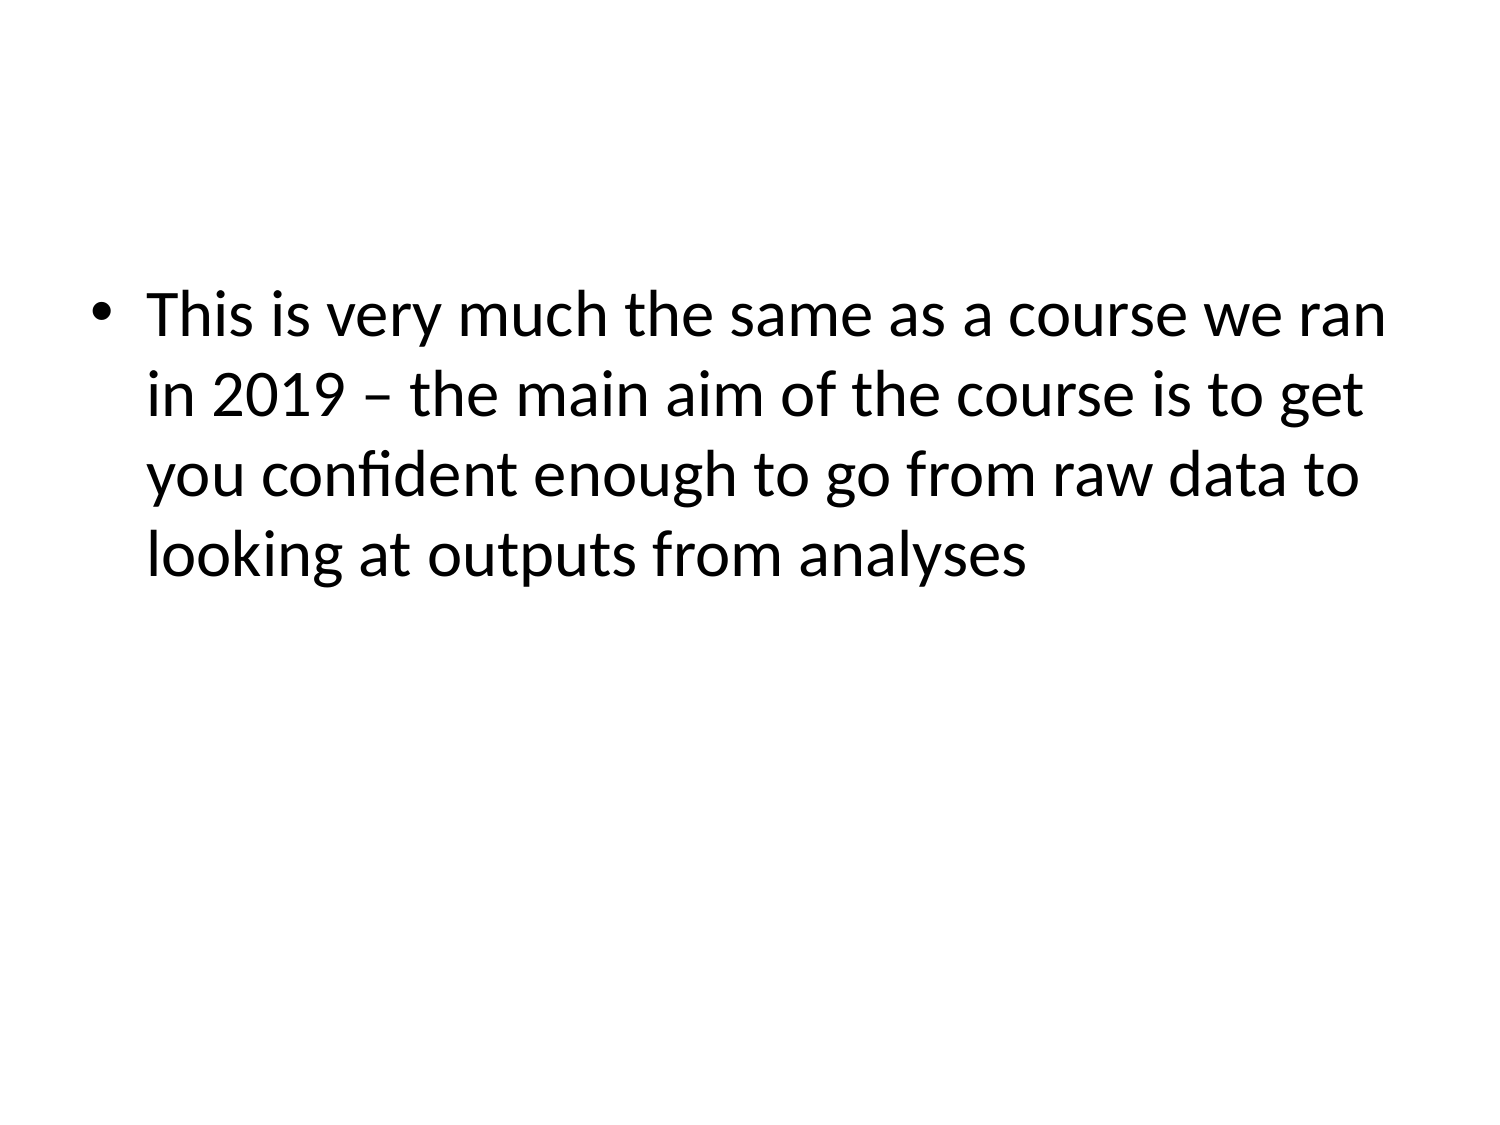

#
This is very much the same as a course we ran in 2019 – the main aim of the course is to get you confident enough to go from raw data to looking at outputs from analyses